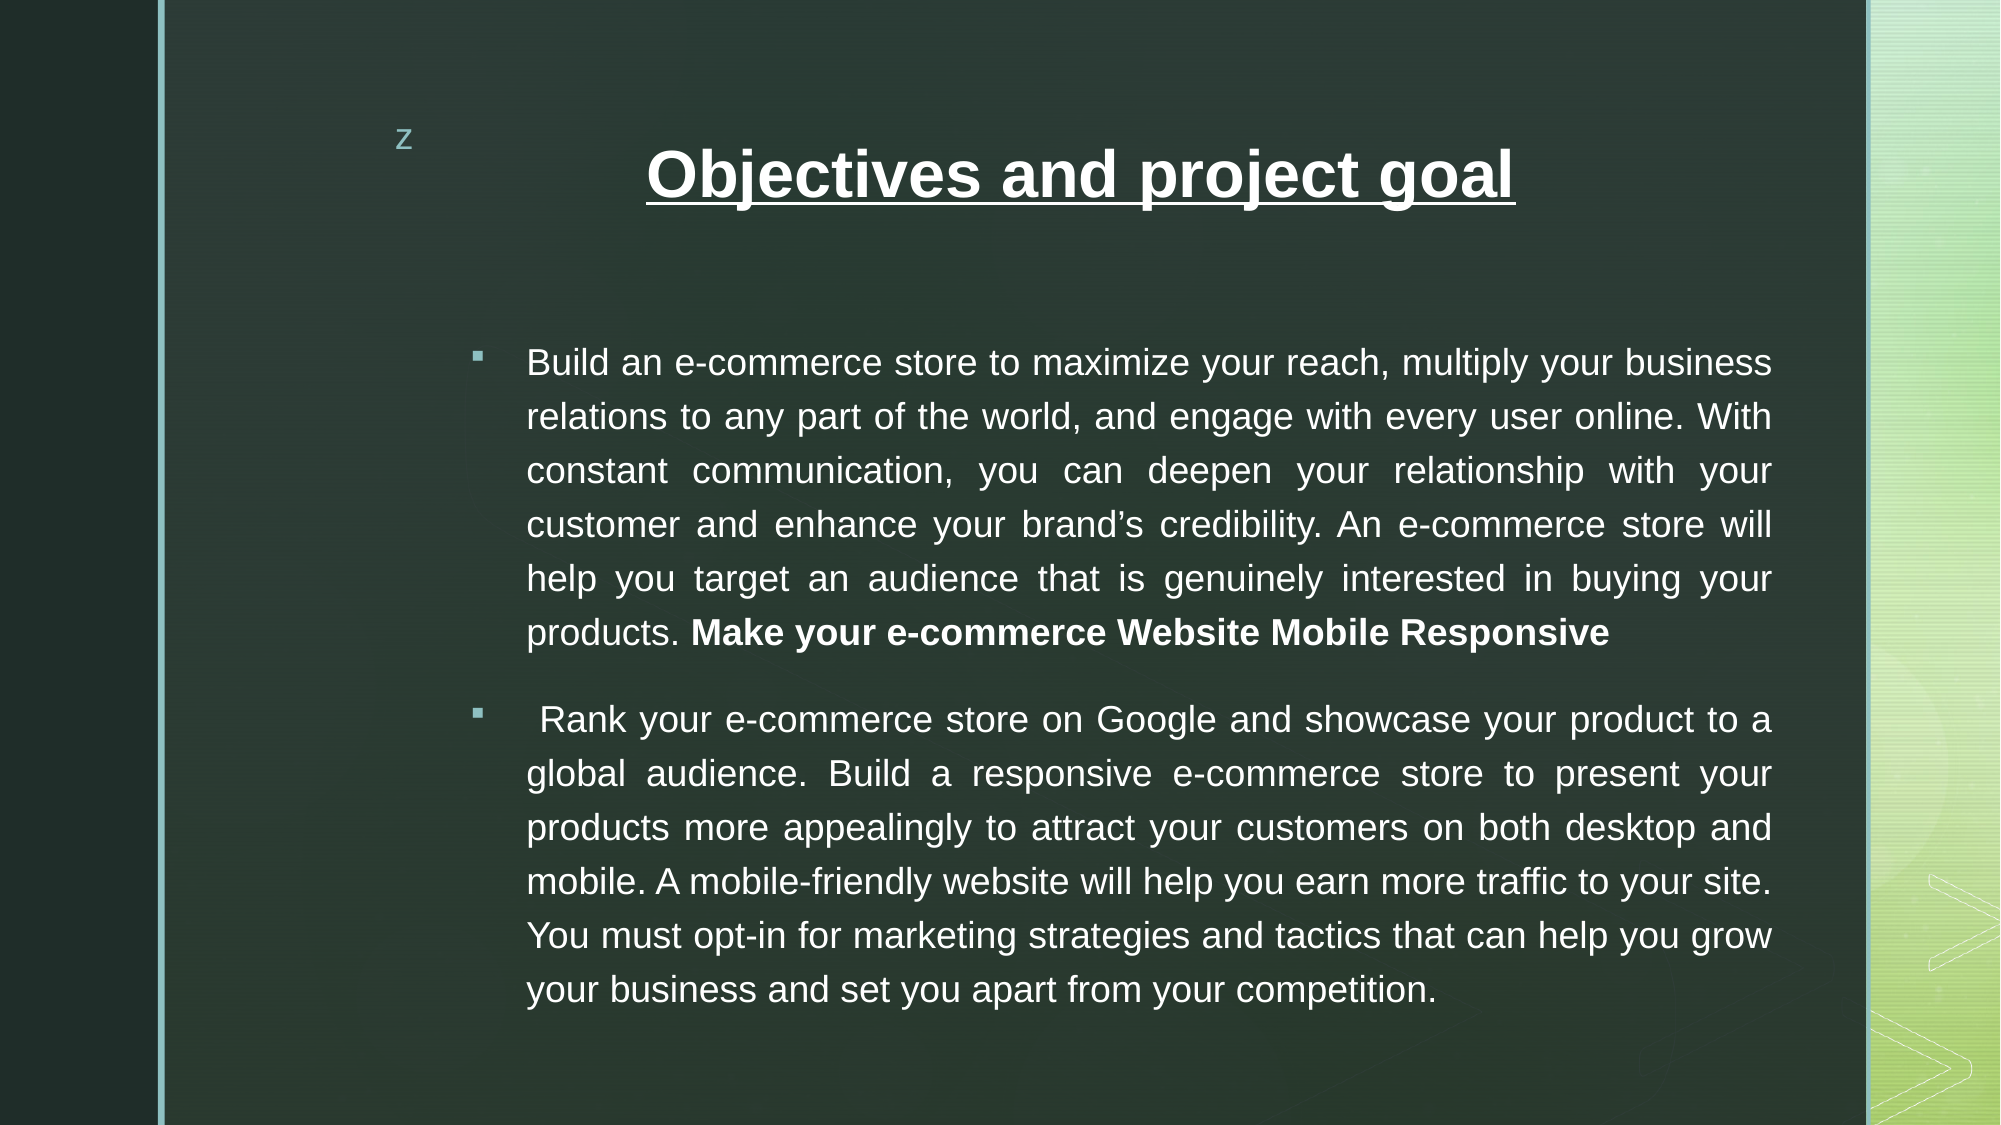

# Objectives and project goal
Build an e-commerce store to maximize your reach, multiply your business relations to any part of the world, and engage with every user online. With constant communication, you can deepen your relationship with your customer and enhance your brand’s credibility. An e-commerce store will help you target an audience that is genuinely interested in buying your products. Make your e-commerce Website Mobile Responsive
 Rank your e-commerce store on Google and showcase your product to a global audience. Build a responsive e-commerce store to present your products more appealingly to attract your customers on both desktop and mobile. A mobile-friendly website will help you earn more traffic to your site. You must opt-in for marketing strategies and tactics that can help you grow your business and set you apart from your competition.